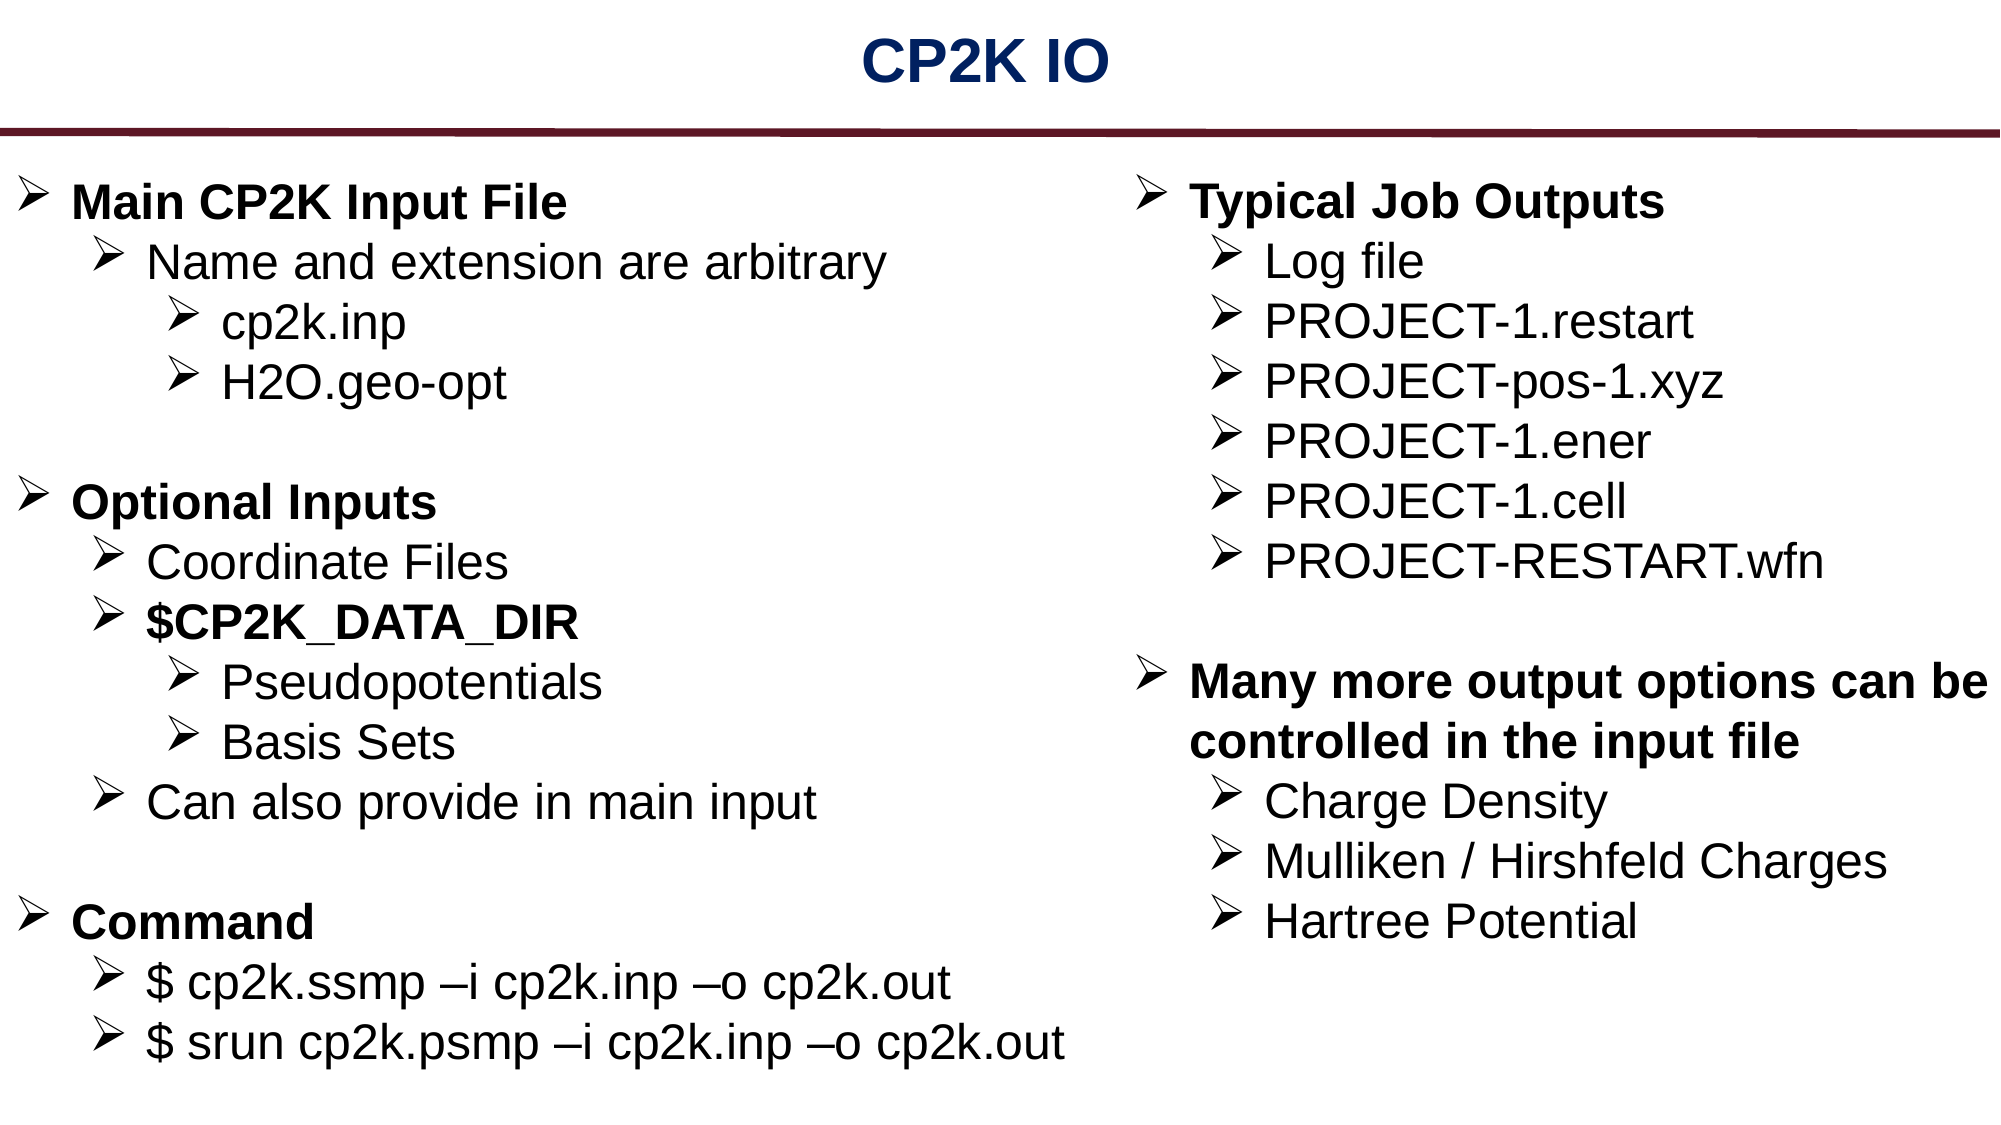

CP2K IO
Typical Job Outputs
Log file
PROJECT-1.restart
PROJECT-pos-1.xyz
PROJECT-1.ener
PROJECT-1.cell
PROJECT-RESTART.wfn

Many more output options can be controlled in the input file
Charge Density
Mulliken / Hirshfeld Charges
Hartree Potential
Main CP2K Input File
Name and extension are arbitrary
cp2k.inp
H2O.geo-opt

Optional Inputs
Coordinate Files
$CP2K_DATA_DIR
Pseudopotentials
Basis Sets
Can also provide in main input

Command
$ cp2k.ssmp –i cp2k.inp –o cp2k.out
$ srun cp2k.psmp –i cp2k.inp –o cp2k.out